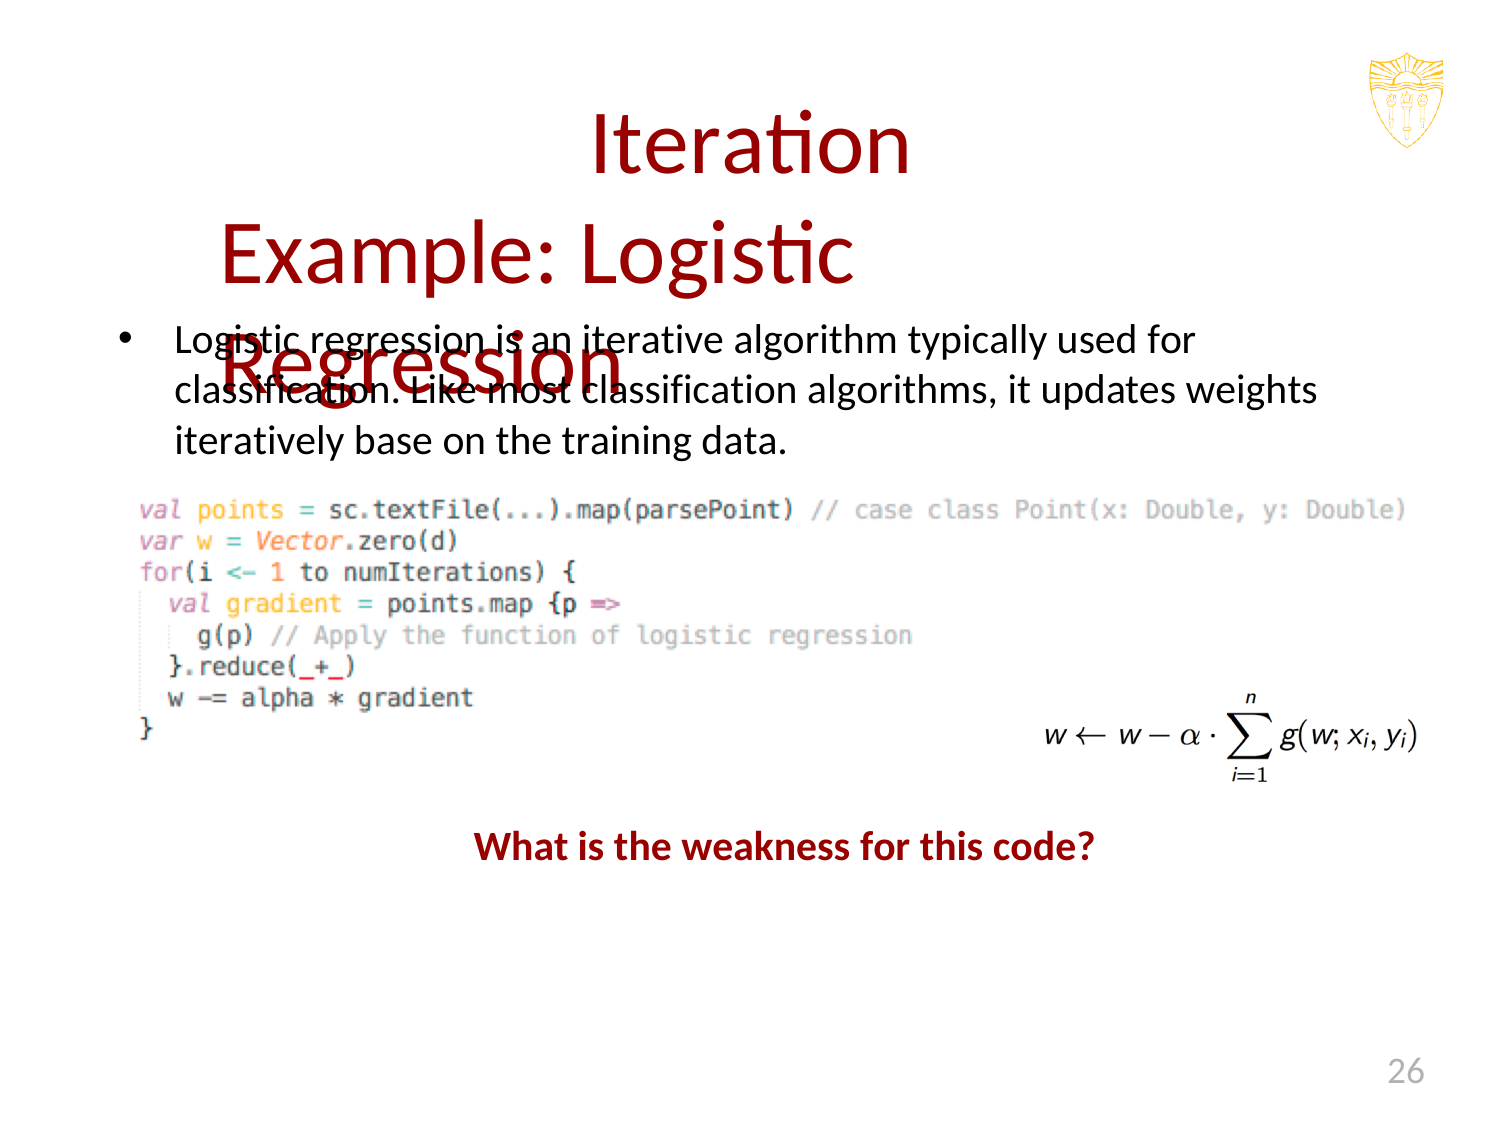

Iteration  Example: Logistic Regression
Logistic regression is an iterative algorithm typically used for classification. Like most classification algorithms, it updates weights iteratively base on the training data.

What is the weakness for this code?
26